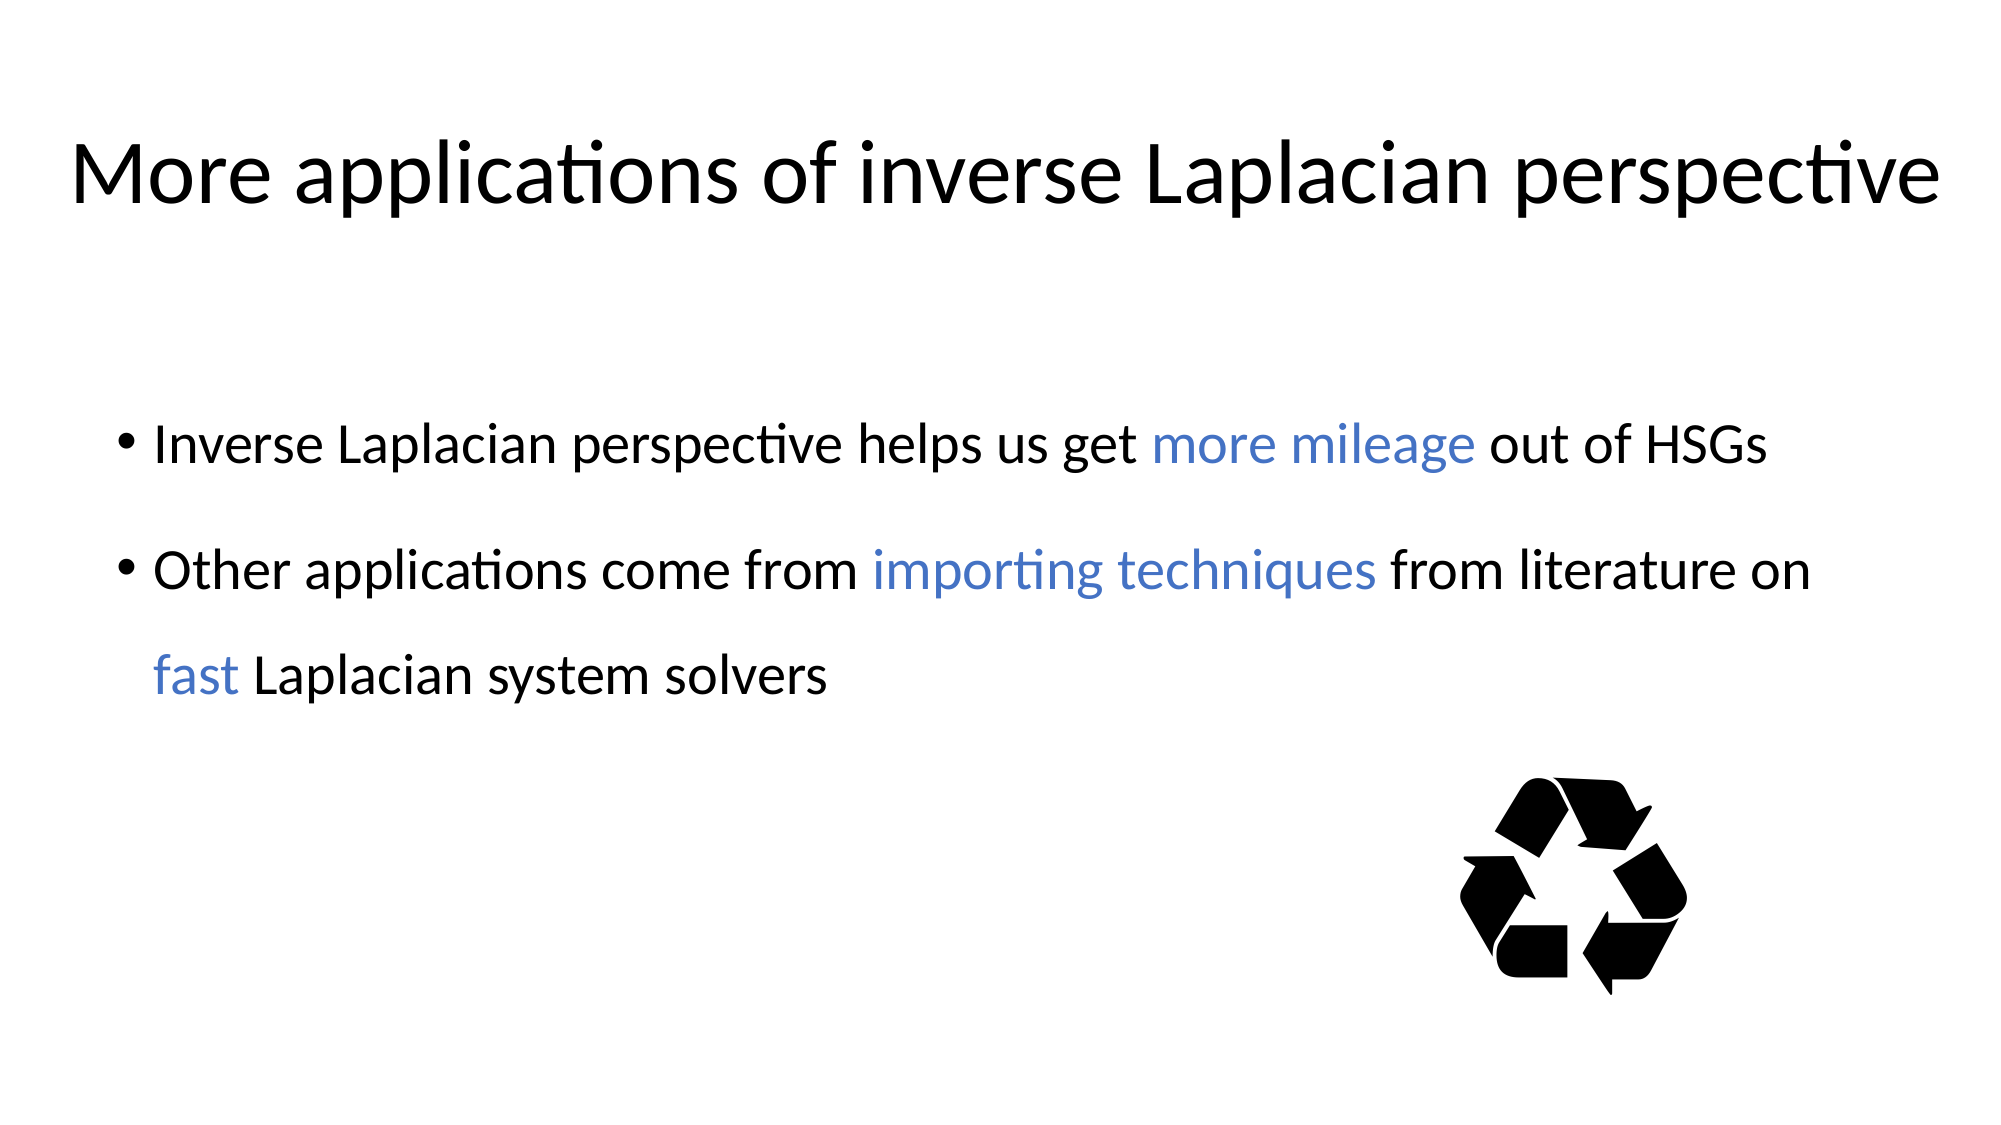

# More applications of inverse Laplacian perspective
Inverse Laplacian perspective helps us get more mileage out of HSGs
Other applications come from importing techniques from literature on fast Laplacian system solvers
♻️